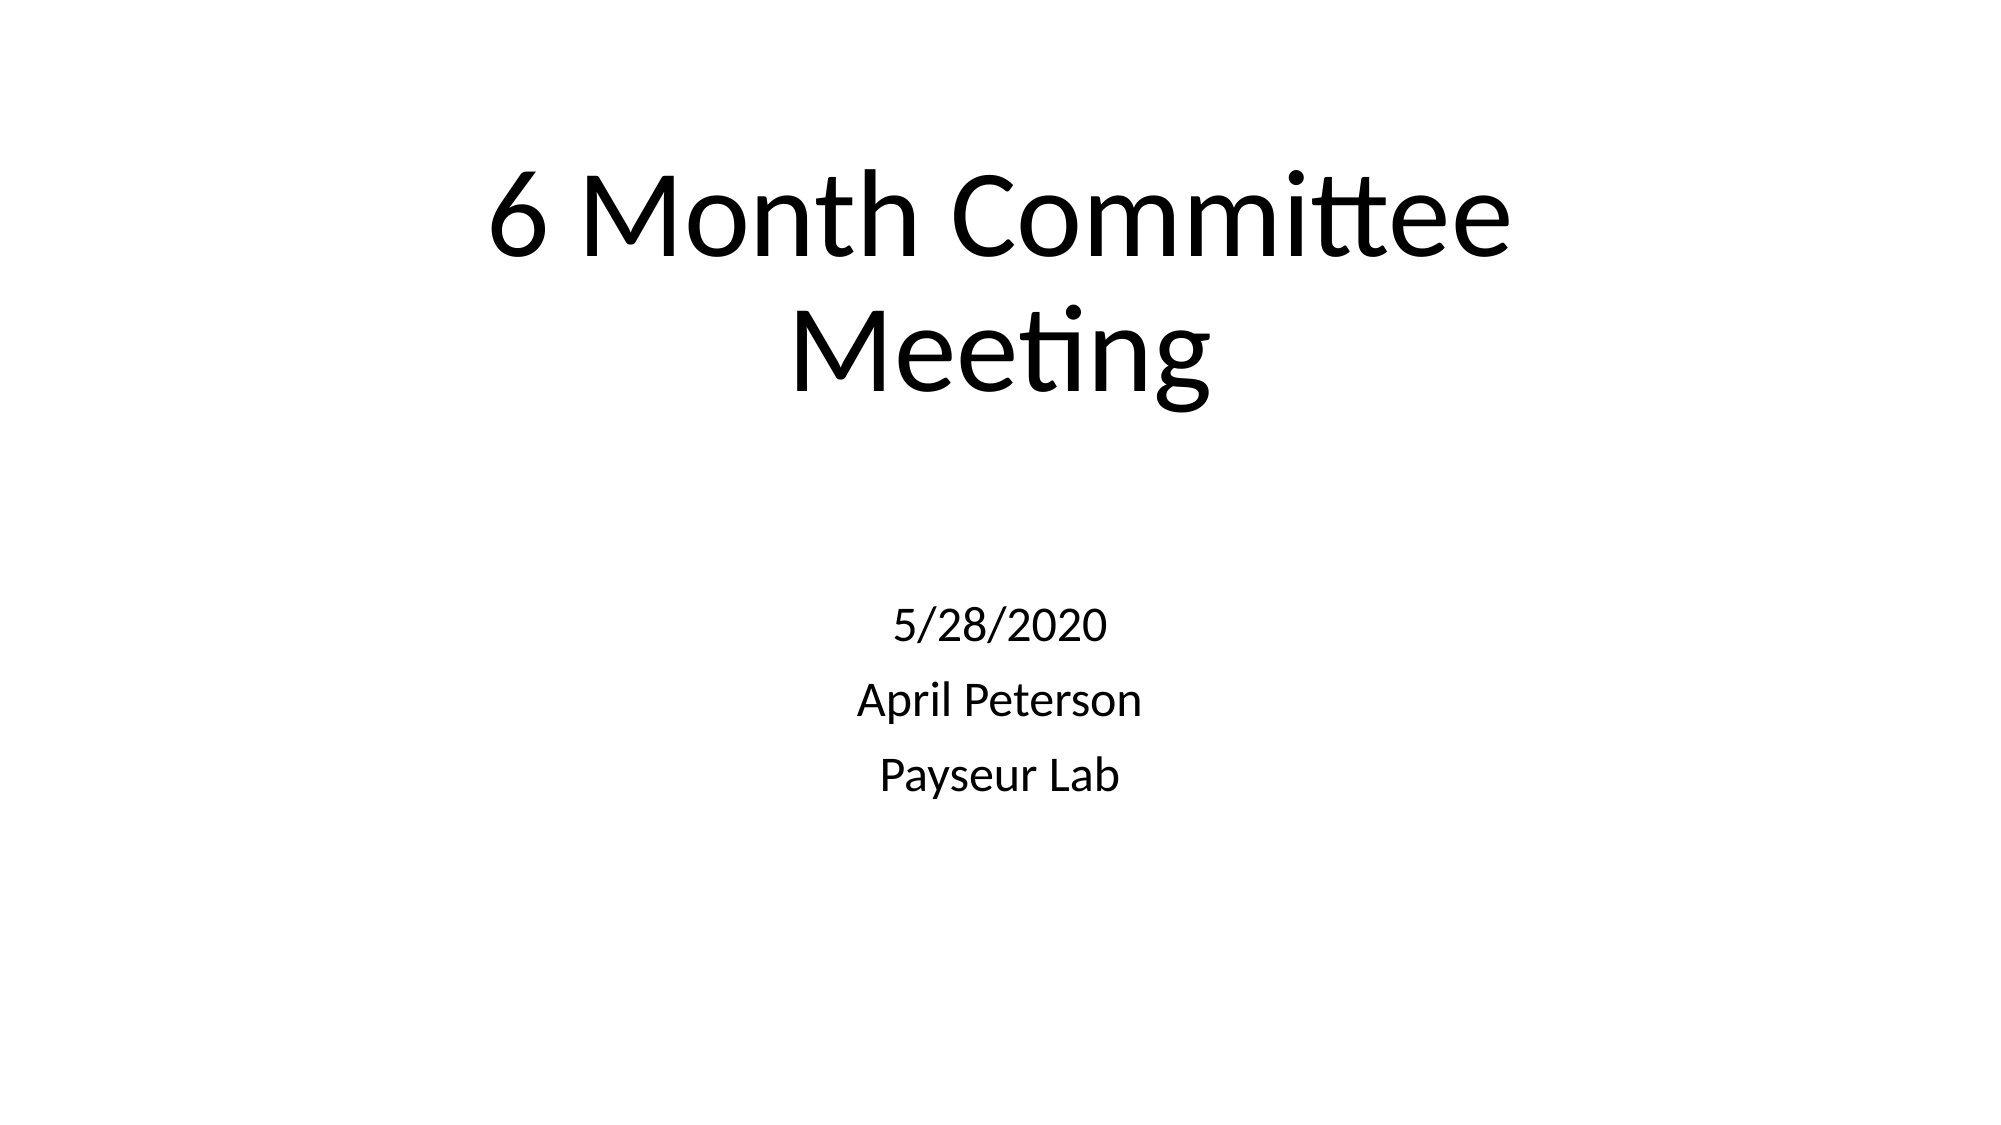

# 6 Month Committee Meeting
5/28/2020
April Peterson
Payseur Lab